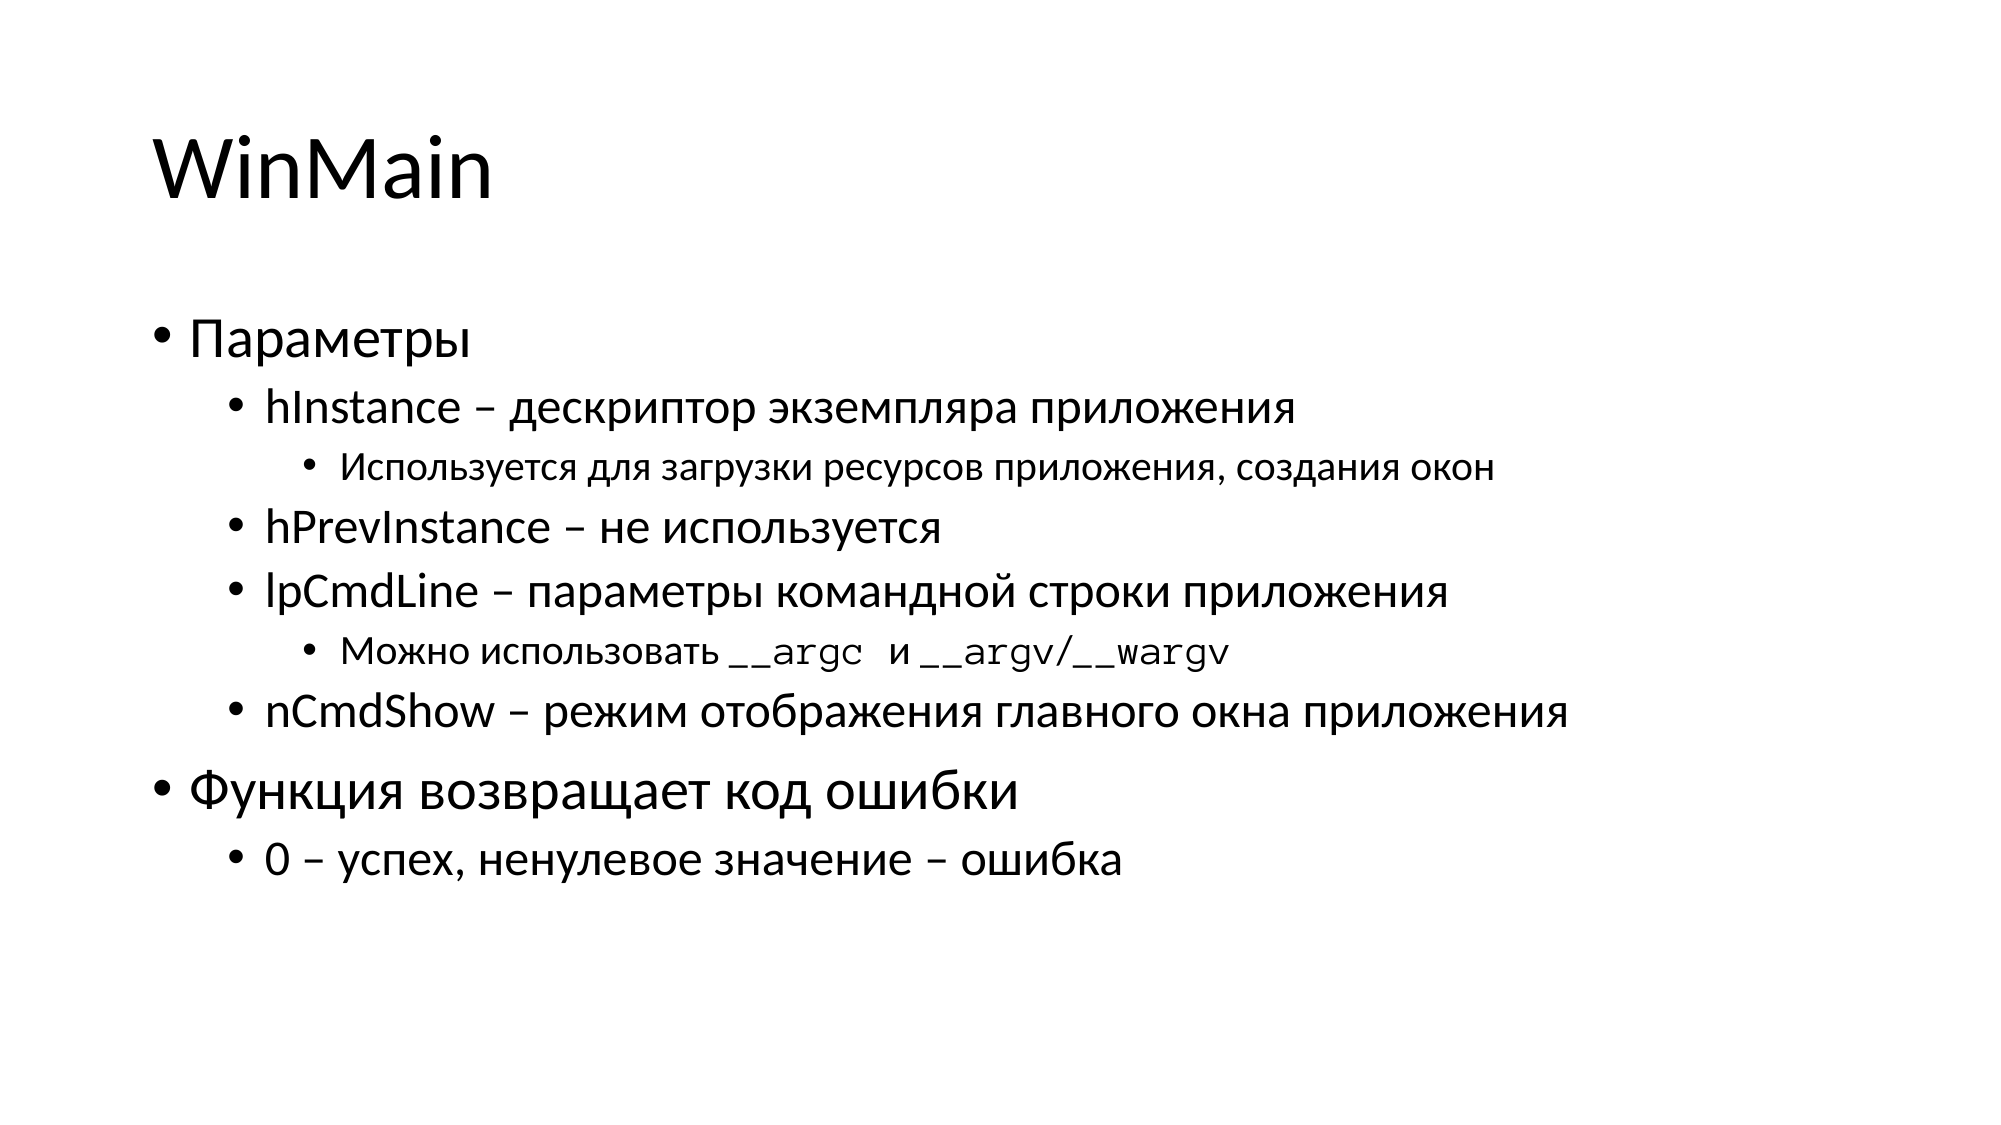

# WinMain
Параметры
hInstance – дескриптор экземпляра приложения
Используется для загрузки ресурсов приложения, создания окон
hPrevInstance – не используется
lpCmdLine – параметры командной строки приложения
Можно использовать __argc и __argv/__wargv
nCmdShow – режим отображения главного окна приложения
Функция возвращает код ошибки
0 – успех, ненулевое значение – ошибка